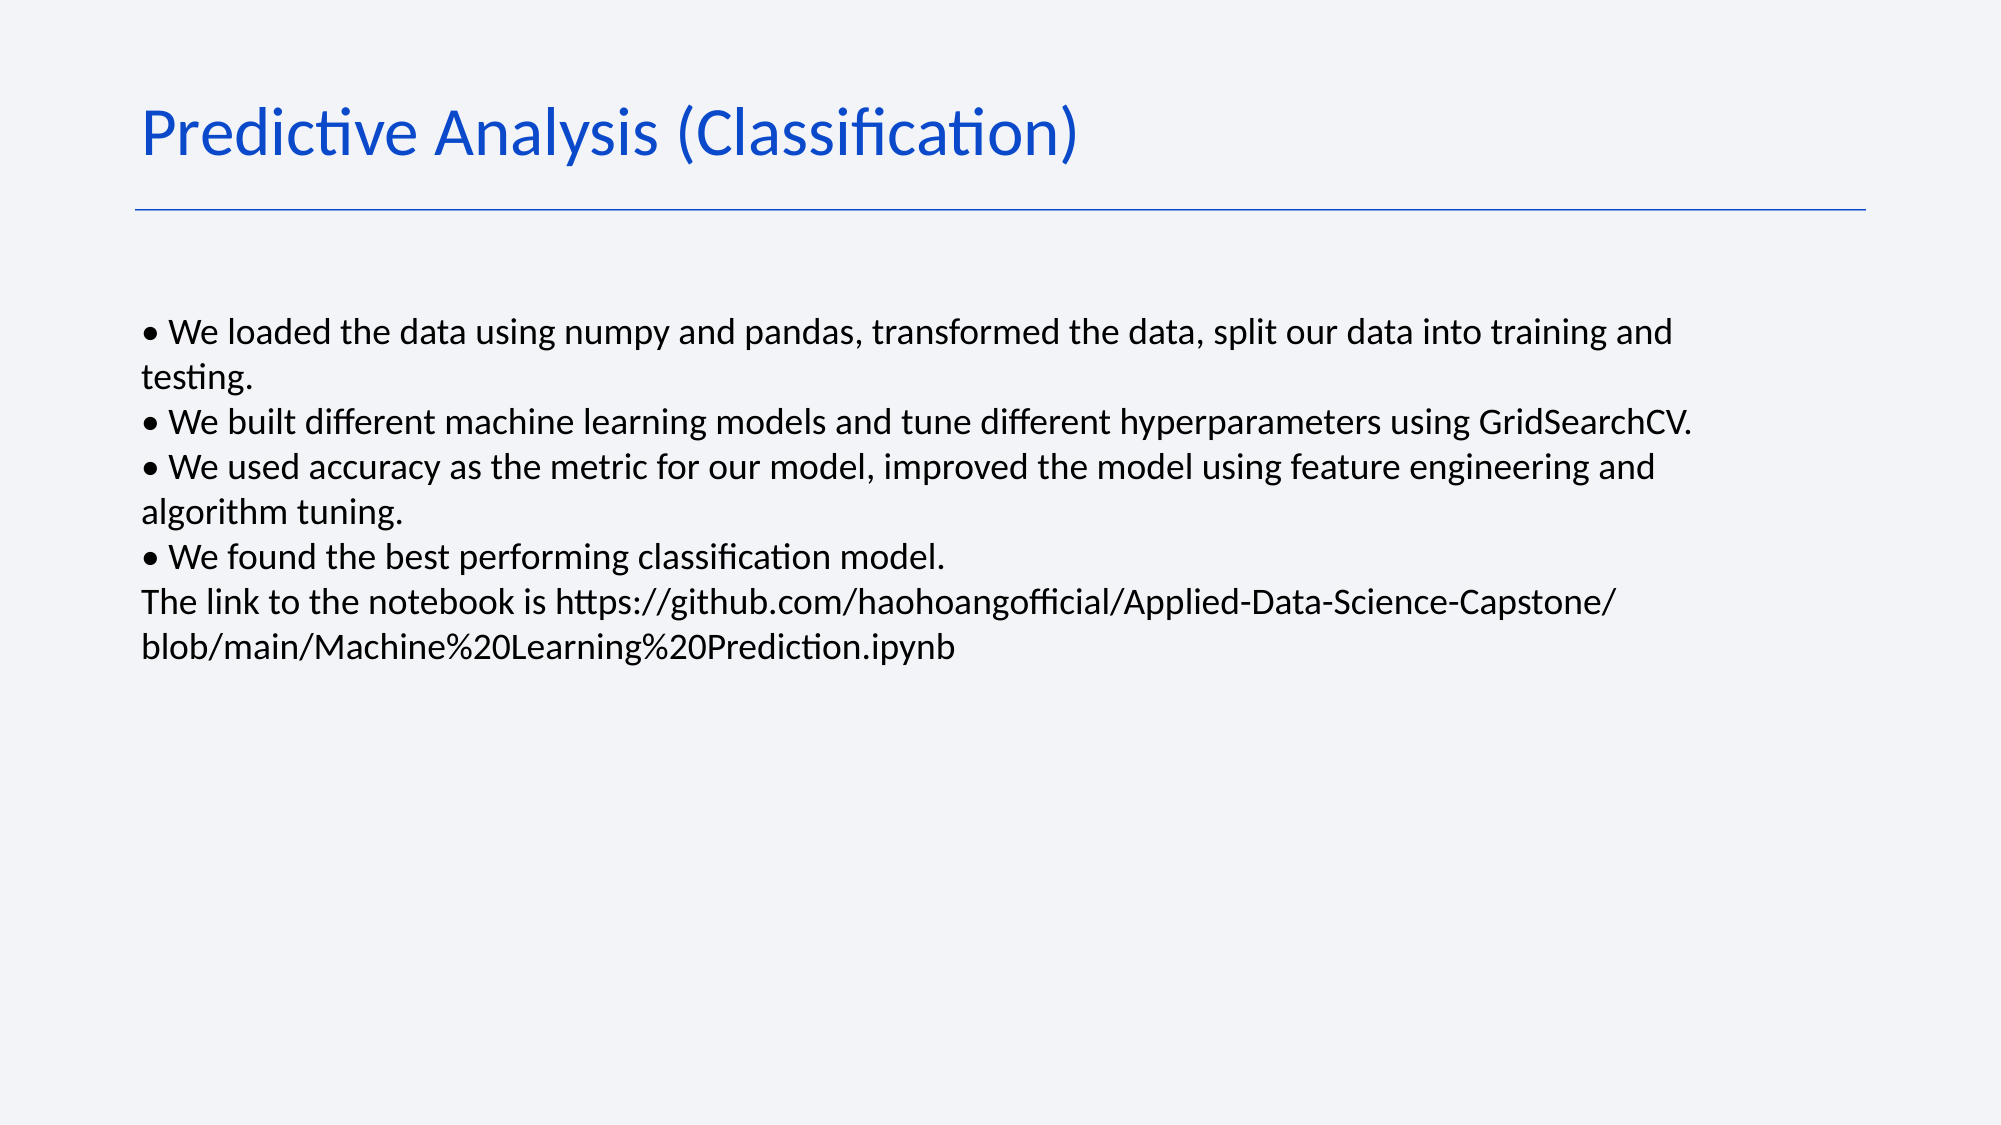

Predictive Analysis (Classification)
• We loaded the data using numpy and pandas, transformed the data, split our data into training and testing.
• We built different machine learning models and tune different hyperparameters using GridSearchCV.
• We used accuracy as the metric for our model, improved the model using feature engineering and algorithm tuning.
• We found the best performing classification model.
The link to the notebook is https://github.com/haohoangofficial/Applied-Data-Science-Capstone/blob/main/Machine%20Learning%20Prediction.ipynb
15